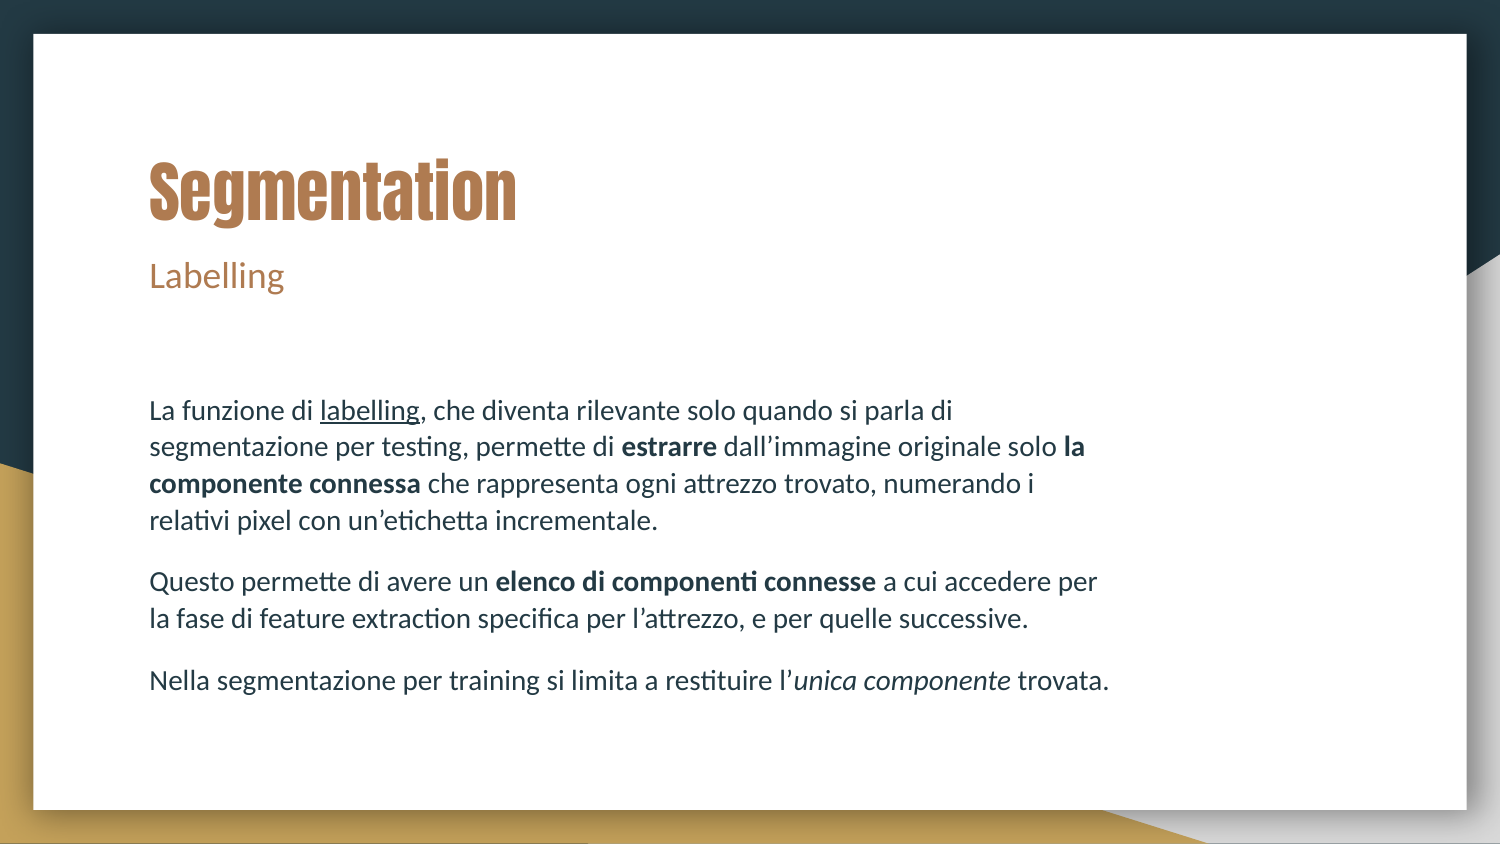

# Segmentation
Labelling
La funzione di labelling, che diventa rilevante solo quando si parla di segmentazione per testing, permette di estrarre dall’immagine originale solo la componente connessa che rappresenta ogni attrezzo trovato, numerando i relativi pixel con un’etichetta incrementale.
Questo permette di avere un elenco di componenti connesse a cui accedere per la fase di feature extraction specifica per l’attrezzo, e per quelle successive.
Nella segmentazione per training si limita a restituire l’unica componente trovata.